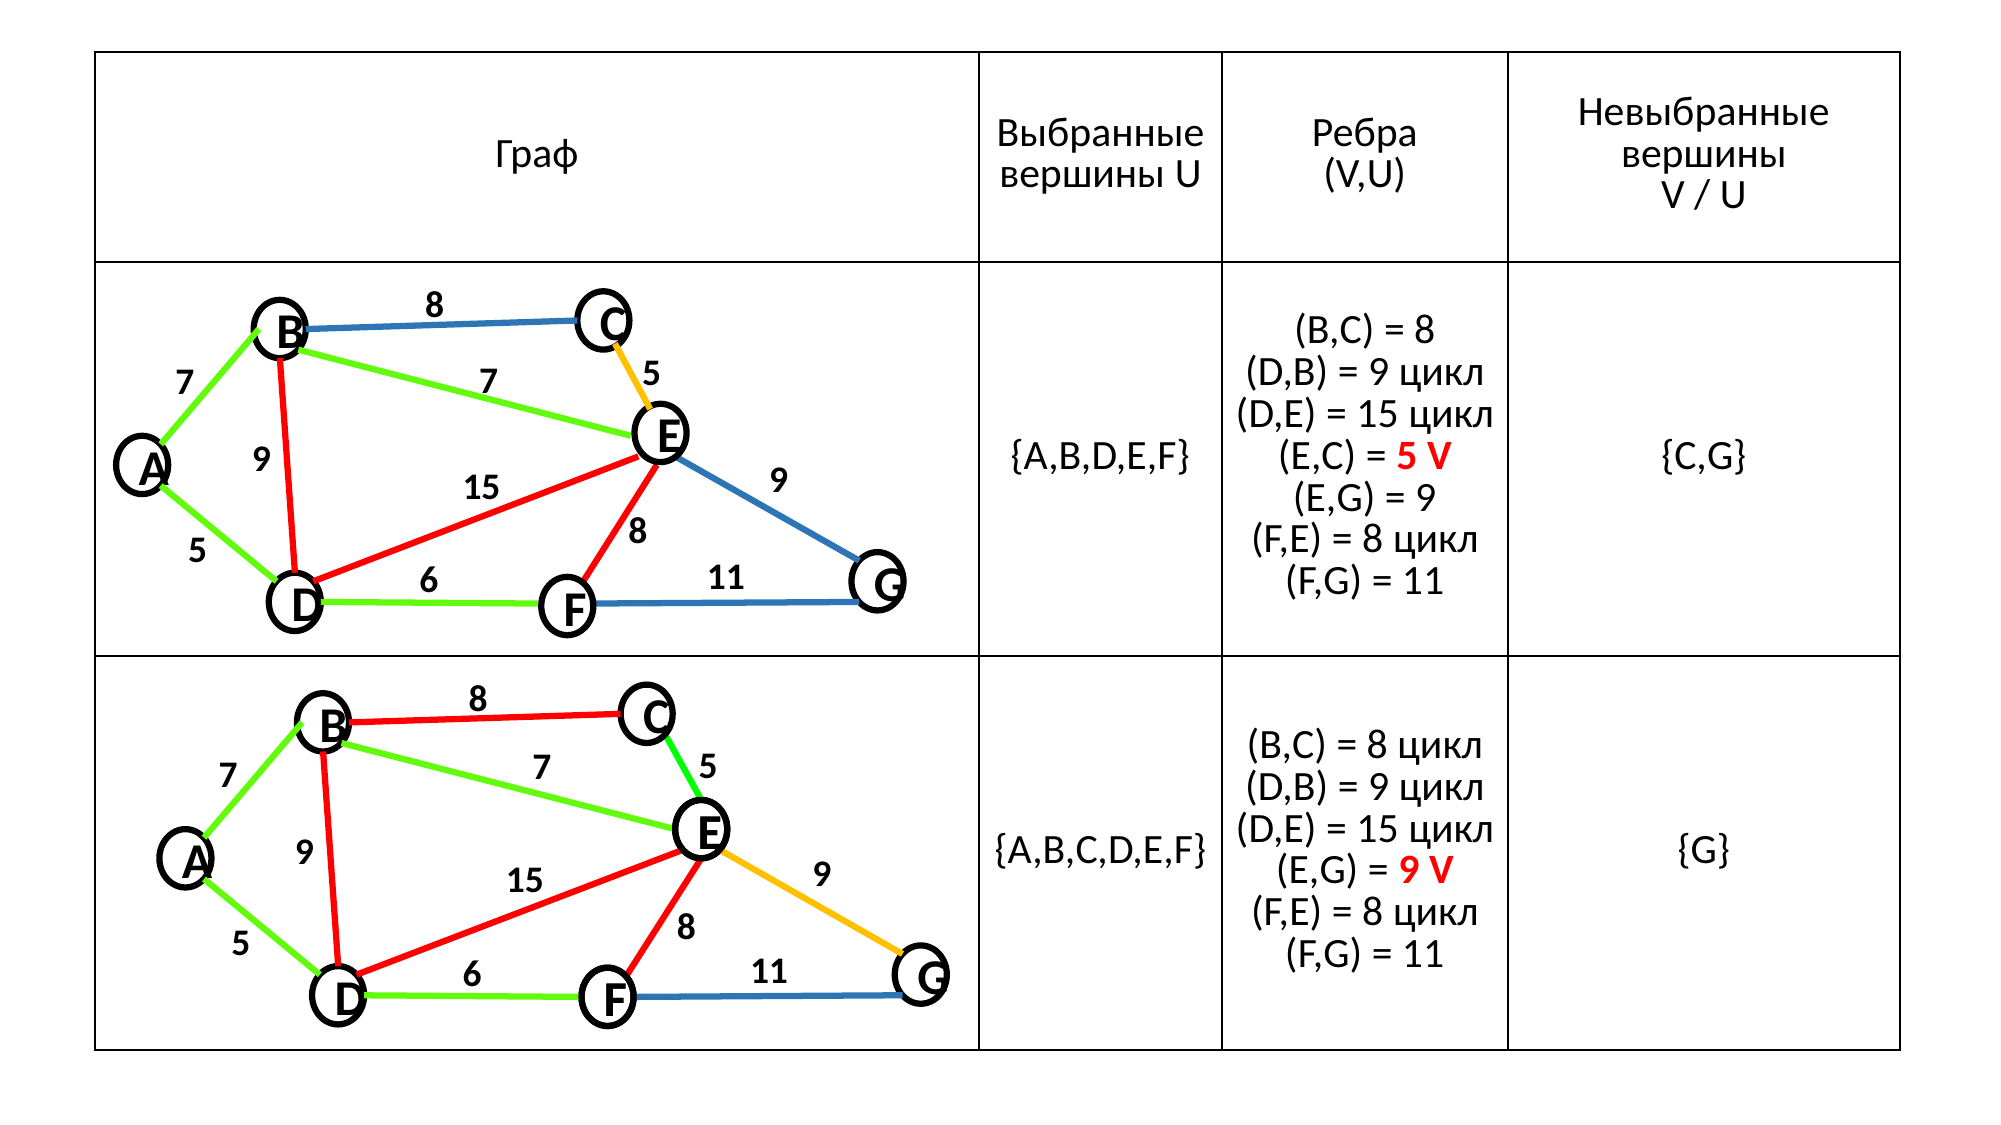

| Граф | Выбранные вершины U | Ребра (V,U) | Невыбранные вершины V / U |
| --- | --- | --- | --- |
|  | {A,B,D,E,F} | (B,C) = 8 (D,B) = 9 цикл (D,E) = 15 цикл (E,C) = 5 V (E,G) = 9 (F,E) = 8 цикл (F,G) = 11 | {C,G} |
|  | {A,B,C,D,E,F} | (B,C) = 8 цикл (D,B) = 9 цикл (D,E) = 15 цикл (E,G) = 9 V (F,E) = 8 цикл (F,G) = 11 | {G} |
8
C
B
5
7
9
A
9
15
8
5
11
6
G
D
7
E
F
8
C
B
5
7
9
A
9
15
8
5
11
6
G
D
7
E
E
F
F